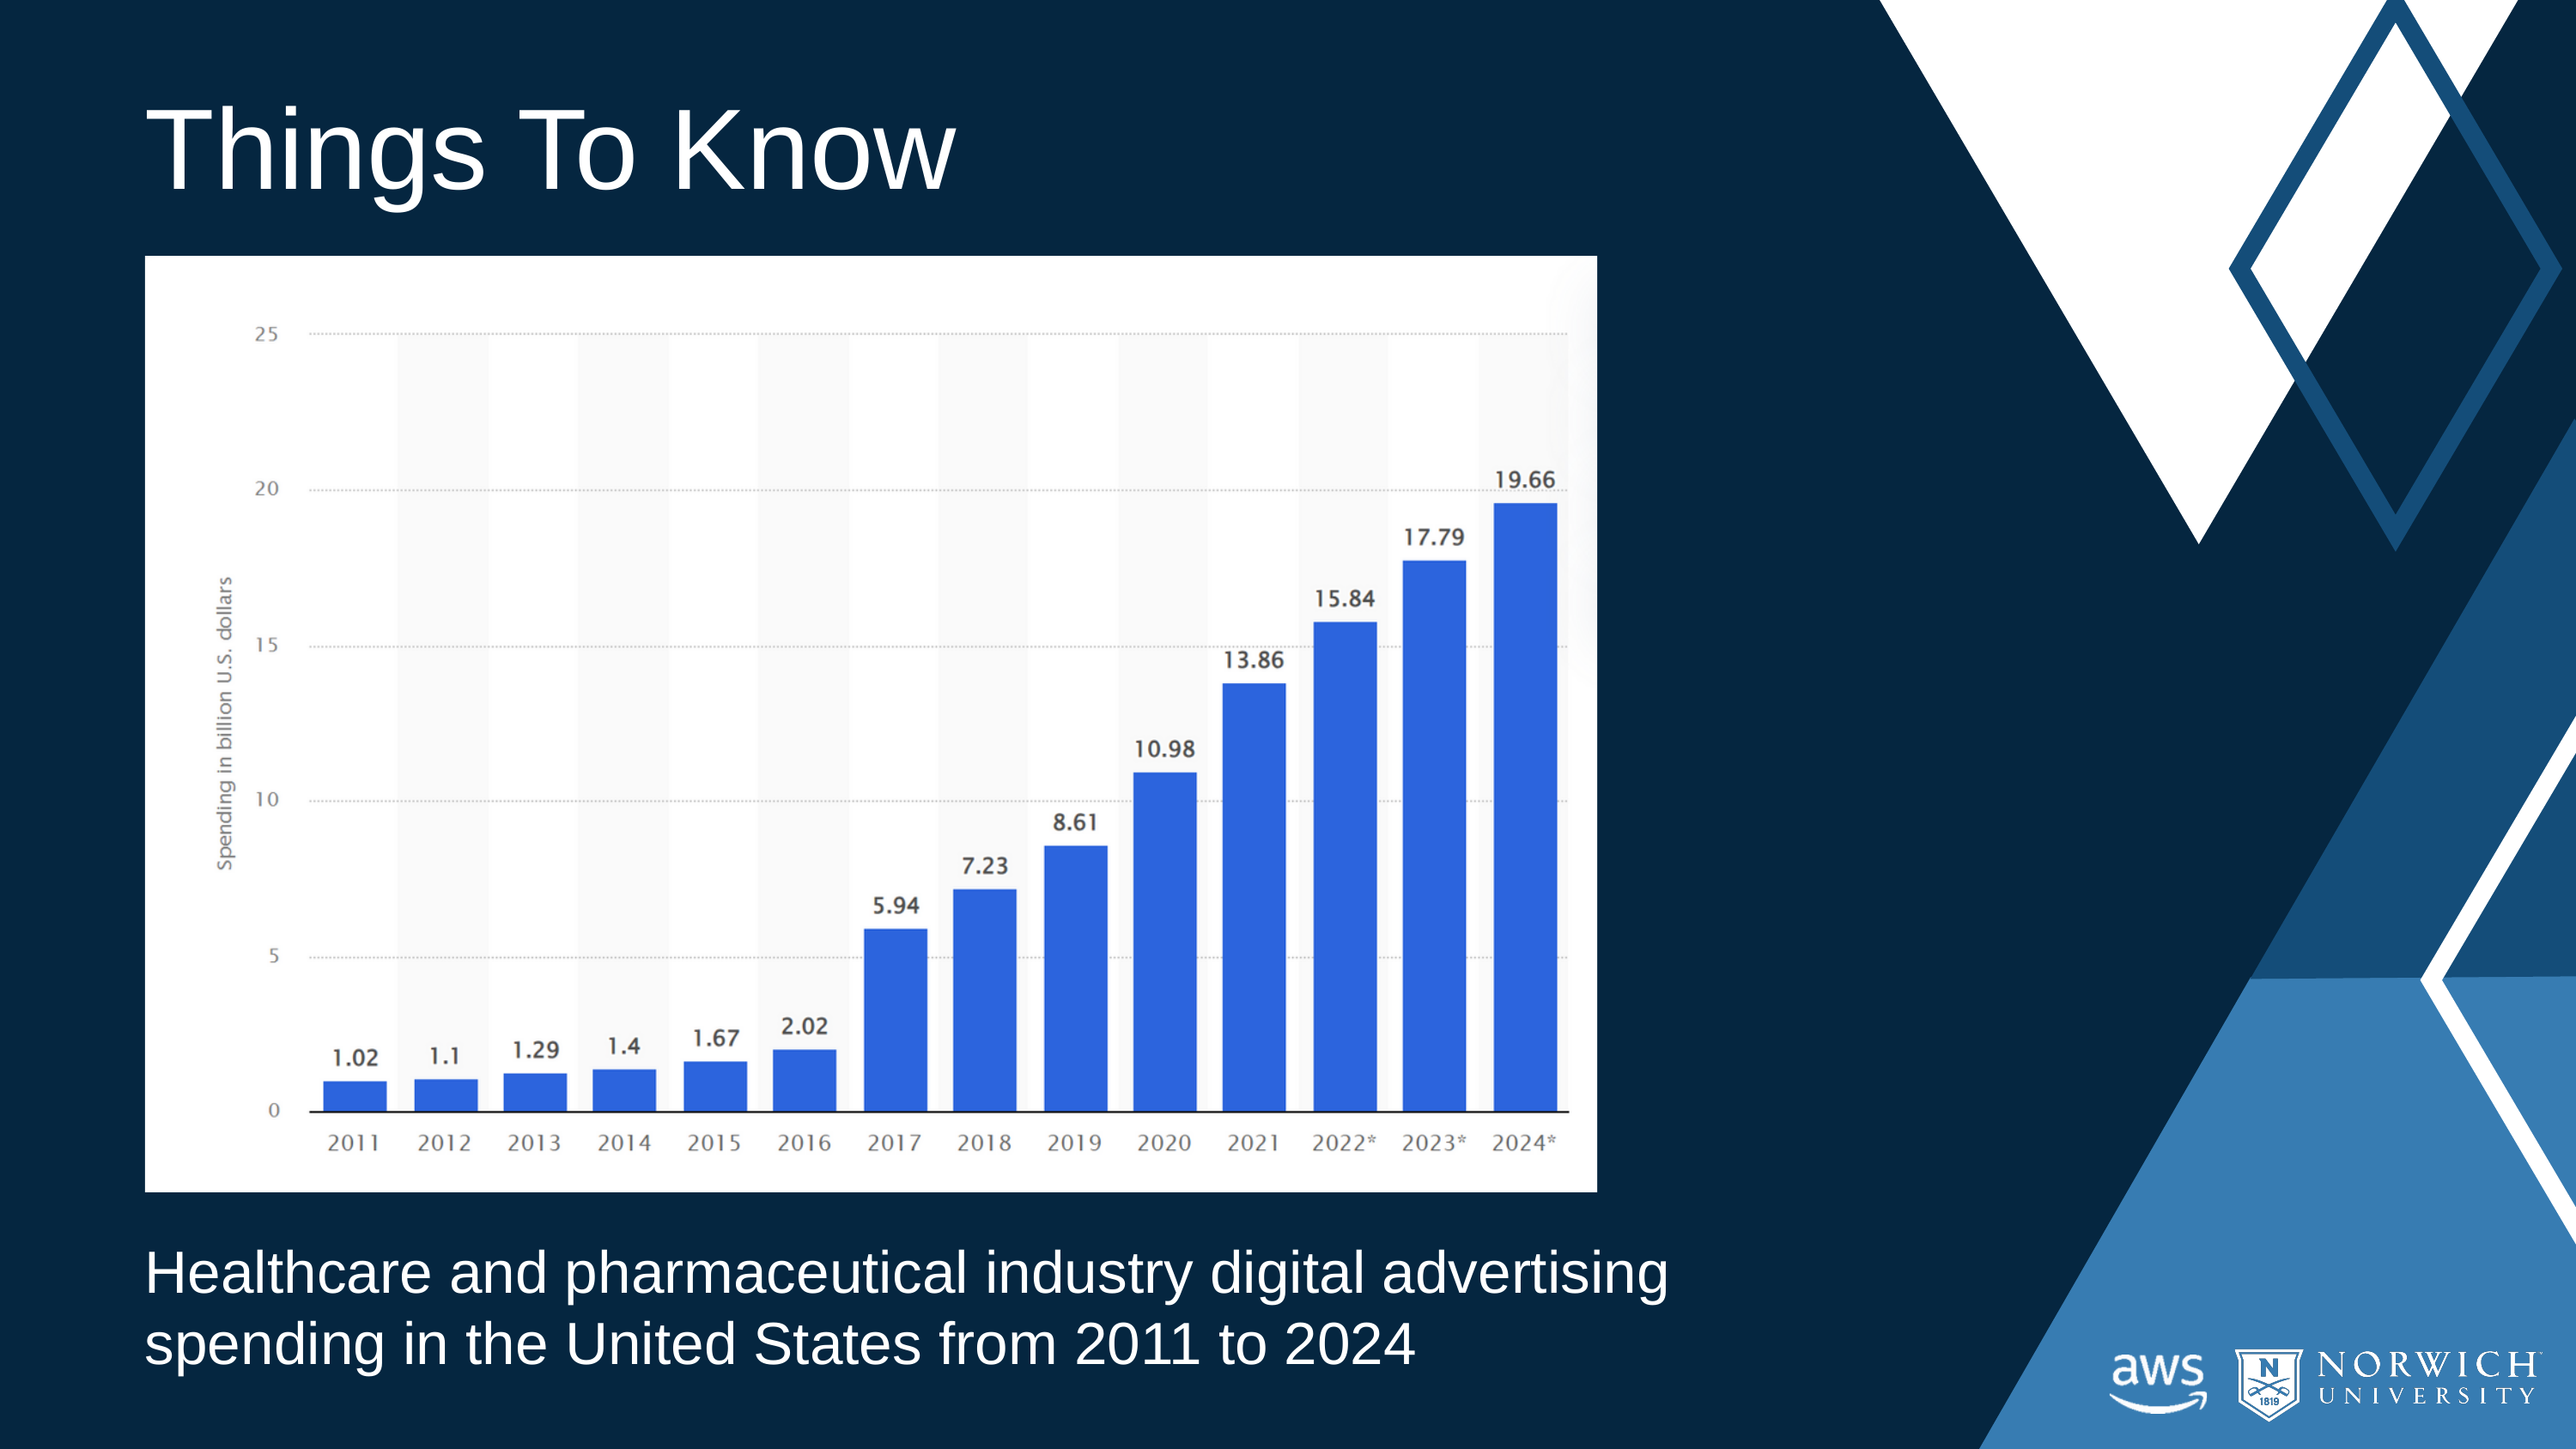

Things To Know

Healthcare and pharmaceutical industry digital advertising spending in the United States from 2011 to 2024